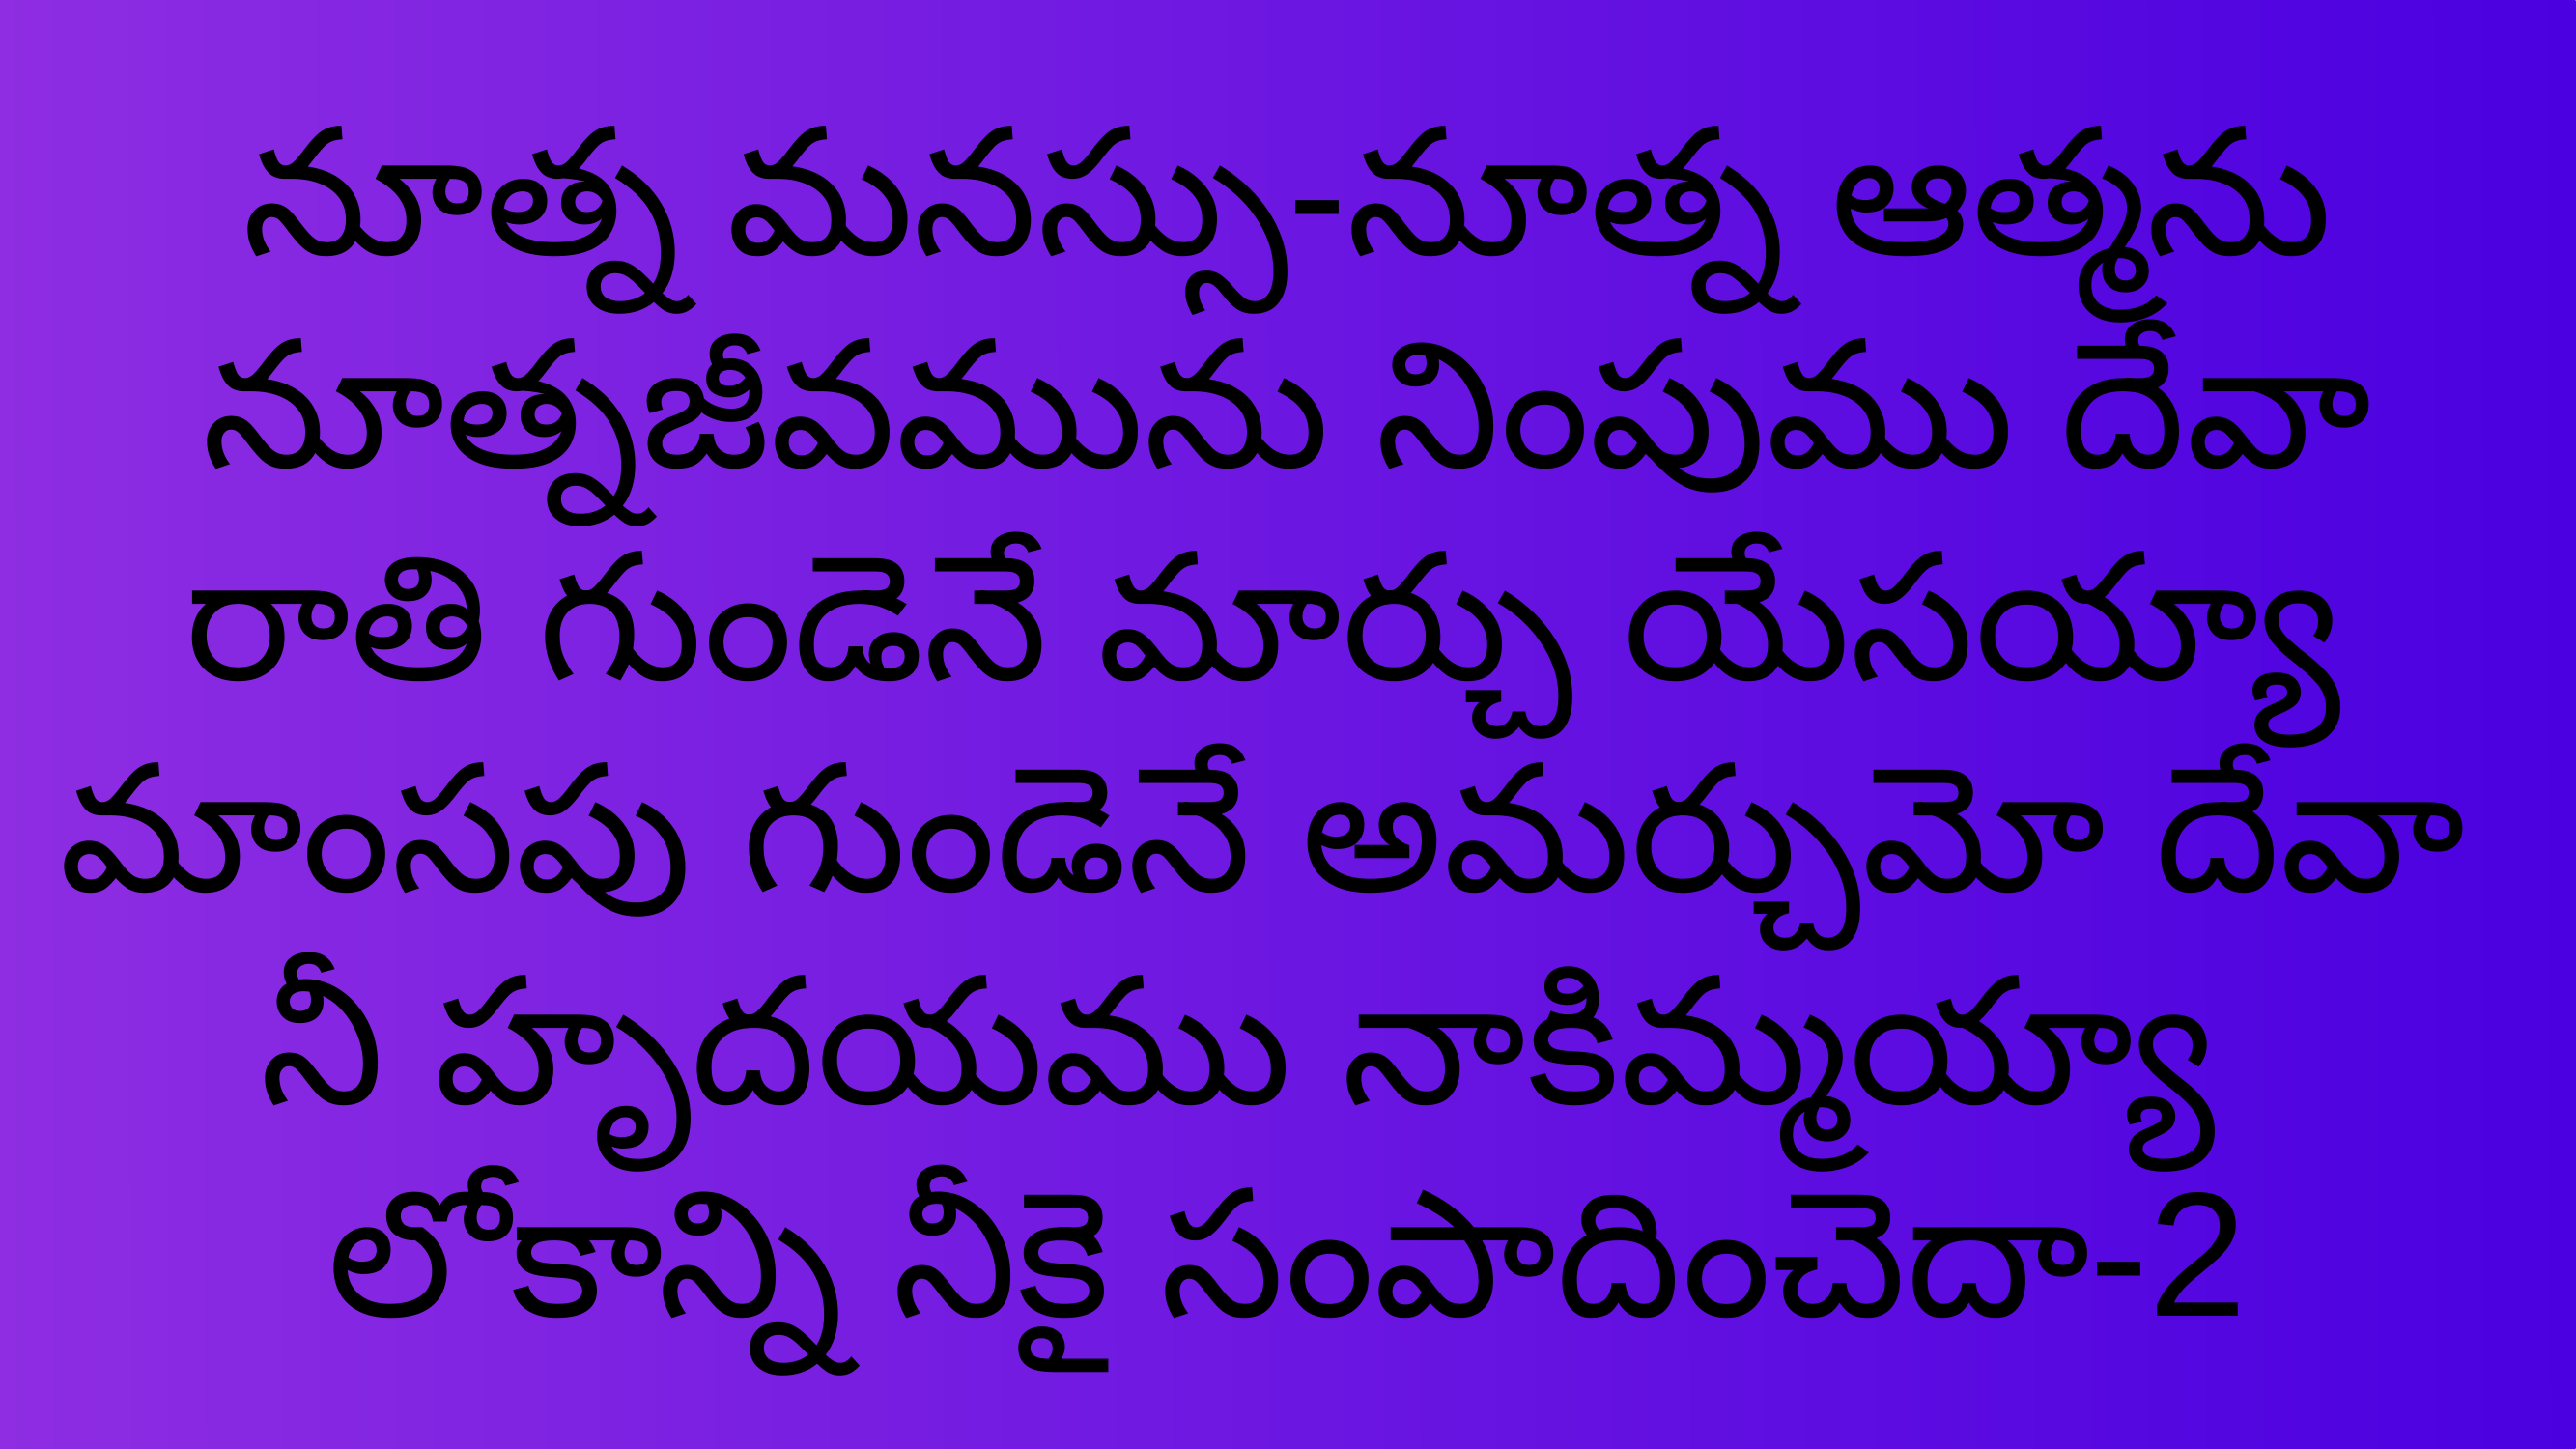

నూత్న మనస్సు-నూత్న ఆత్మను
నూత్నజీవమును నింపుము దేవా
రాతి గుండెనే మార్చు యేసయ్యా
మాంసపు గుండెనే అమర్చుమో దేవా
నీ హృదయము నాకిమ్మయ్యా
లోకాన్ని నీకై సంపాదించెదా-2